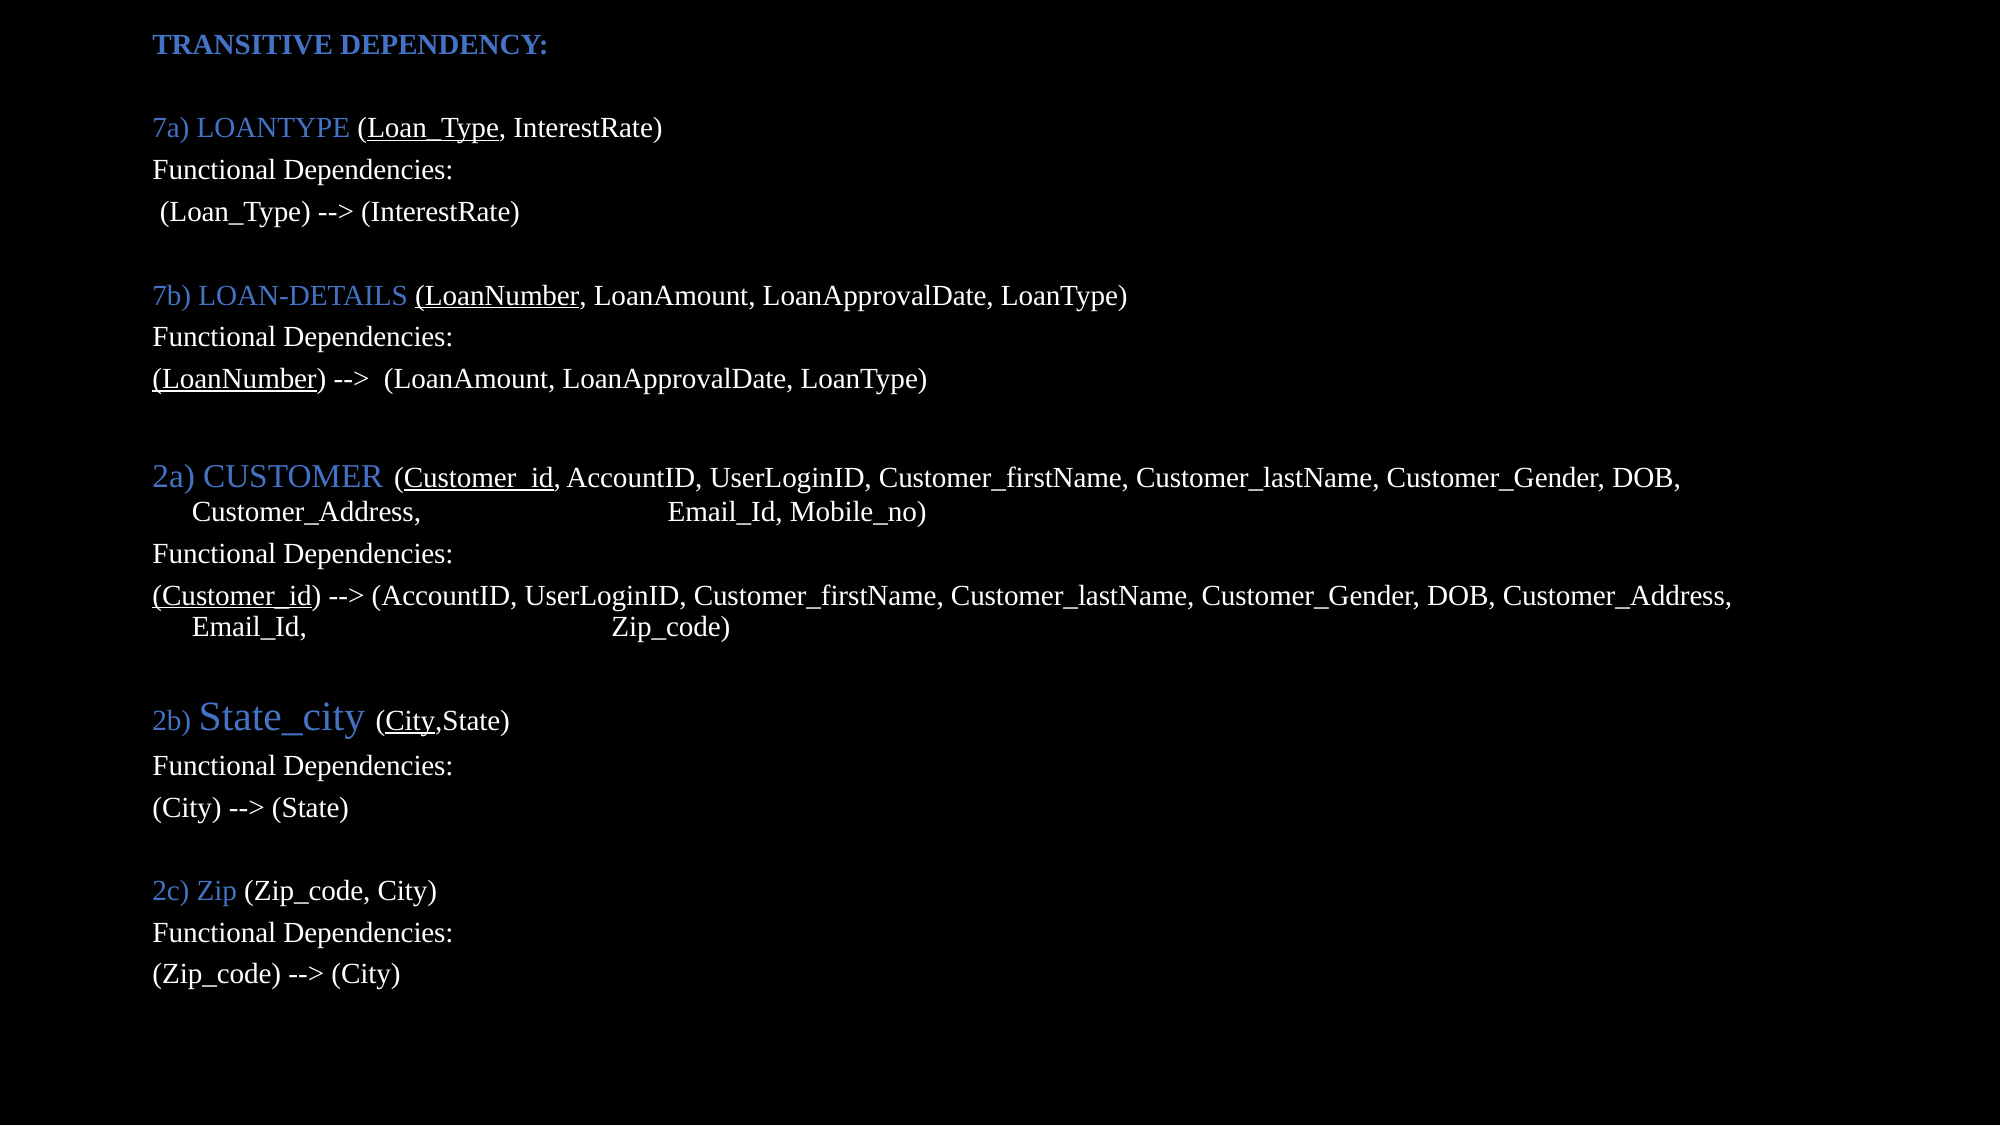

TRANSITIVE DEPENDENCY:

7a) LOANTYPE (Loan_Type, InterestRate)
Functional Dependencies:
 (Loan_Type) --> (InterestRate)

7b) LOAN-DETAILS (LoanNumber, LoanAmount, LoanApprovalDate, LoanType)
Functional Dependencies:
(LoanNumber) -->  (LoanAmount, LoanApprovalDate, LoanType)

2a) CUSTOMER (Customer_id, AccountID, UserLoginID, Customer_firstName, Customer_lastName, Customer_Gender, DOB, Customer_Address,                                  Email_Id, Mobile_no)
Functional Dependencies:
(Customer_id) --> (AccountID, UserLoginID, Customer_firstName, Customer_lastName, Customer_Gender, DOB, Customer_Address, Email_Id,                                          Zip_code)

2b) State_city (City,State)
Functional Dependencies:
(City) --> (State)

2c) Zip (Zip_code, City)
Functional Dependencies:
(Zip_code) --> (City)